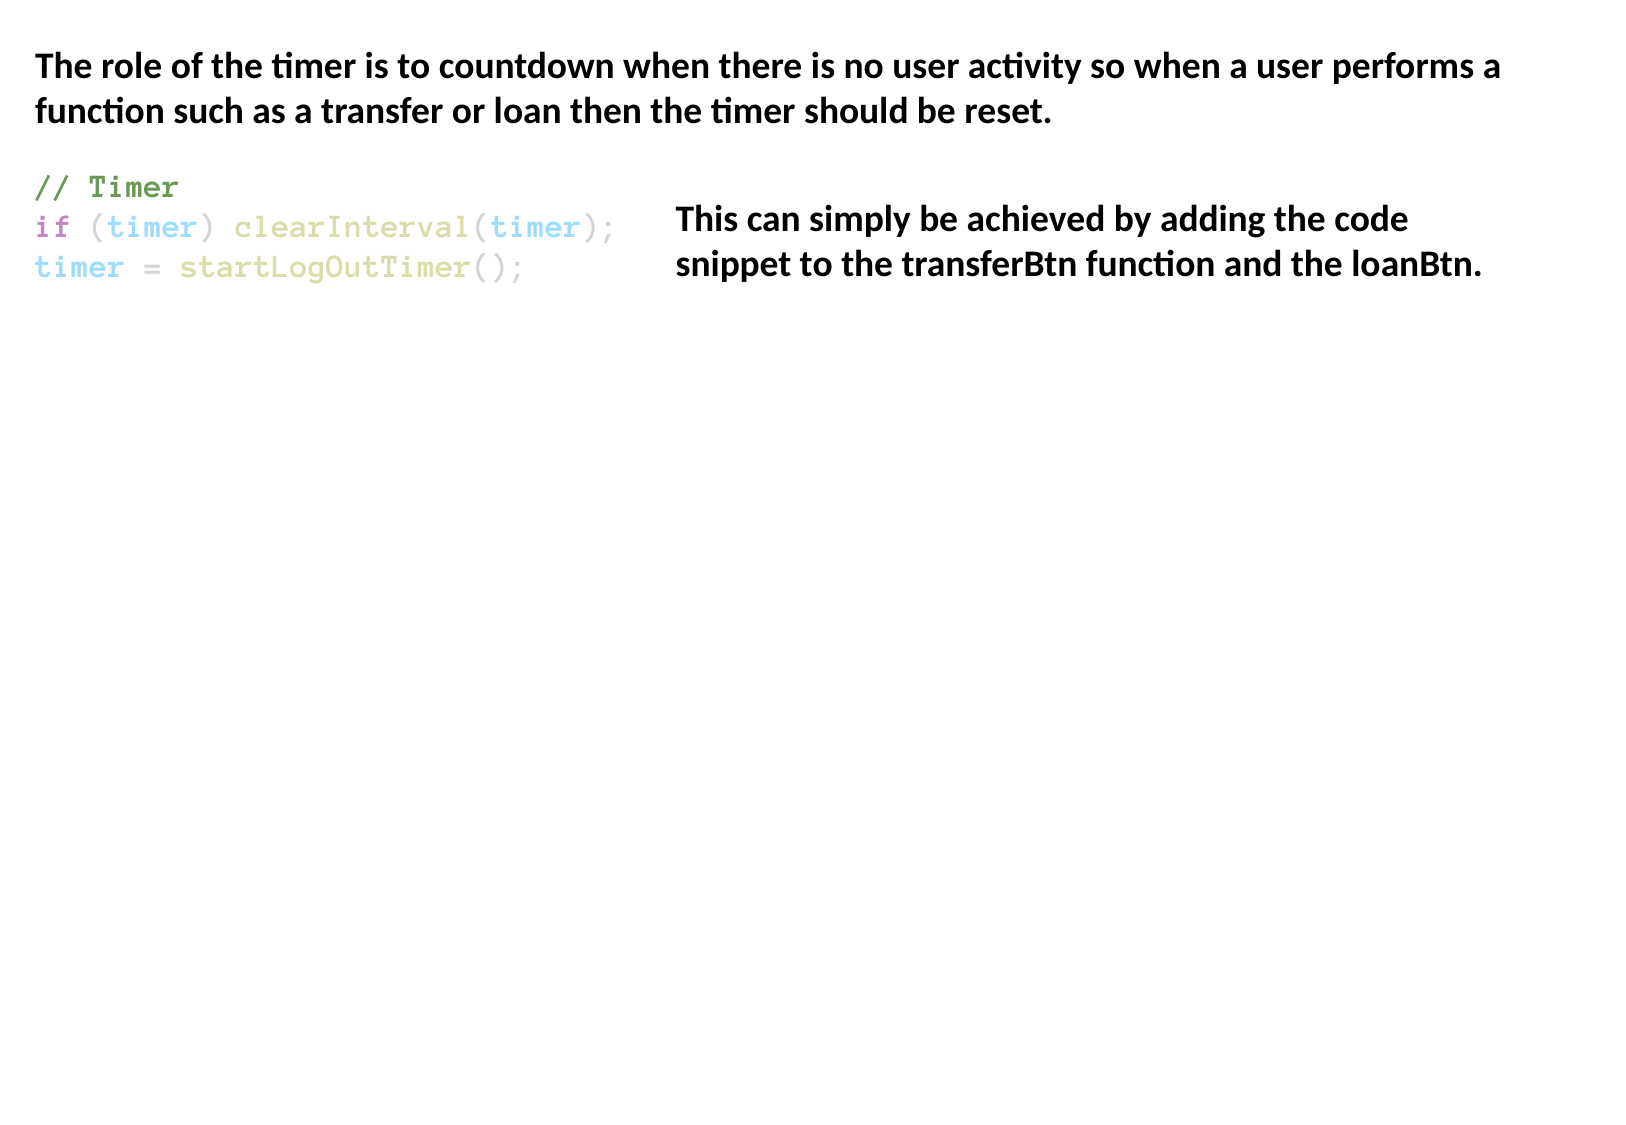

The role of the timer is to countdown when there is no user activity so when a user performs a function such as a transfer or loan then the timer should be reset.
// Timer
if (timer) clearInterval(timer);
timer = startLogOutTimer();
This can simply be achieved by adding the code snippet to the transferBtn function and the loanBtn.